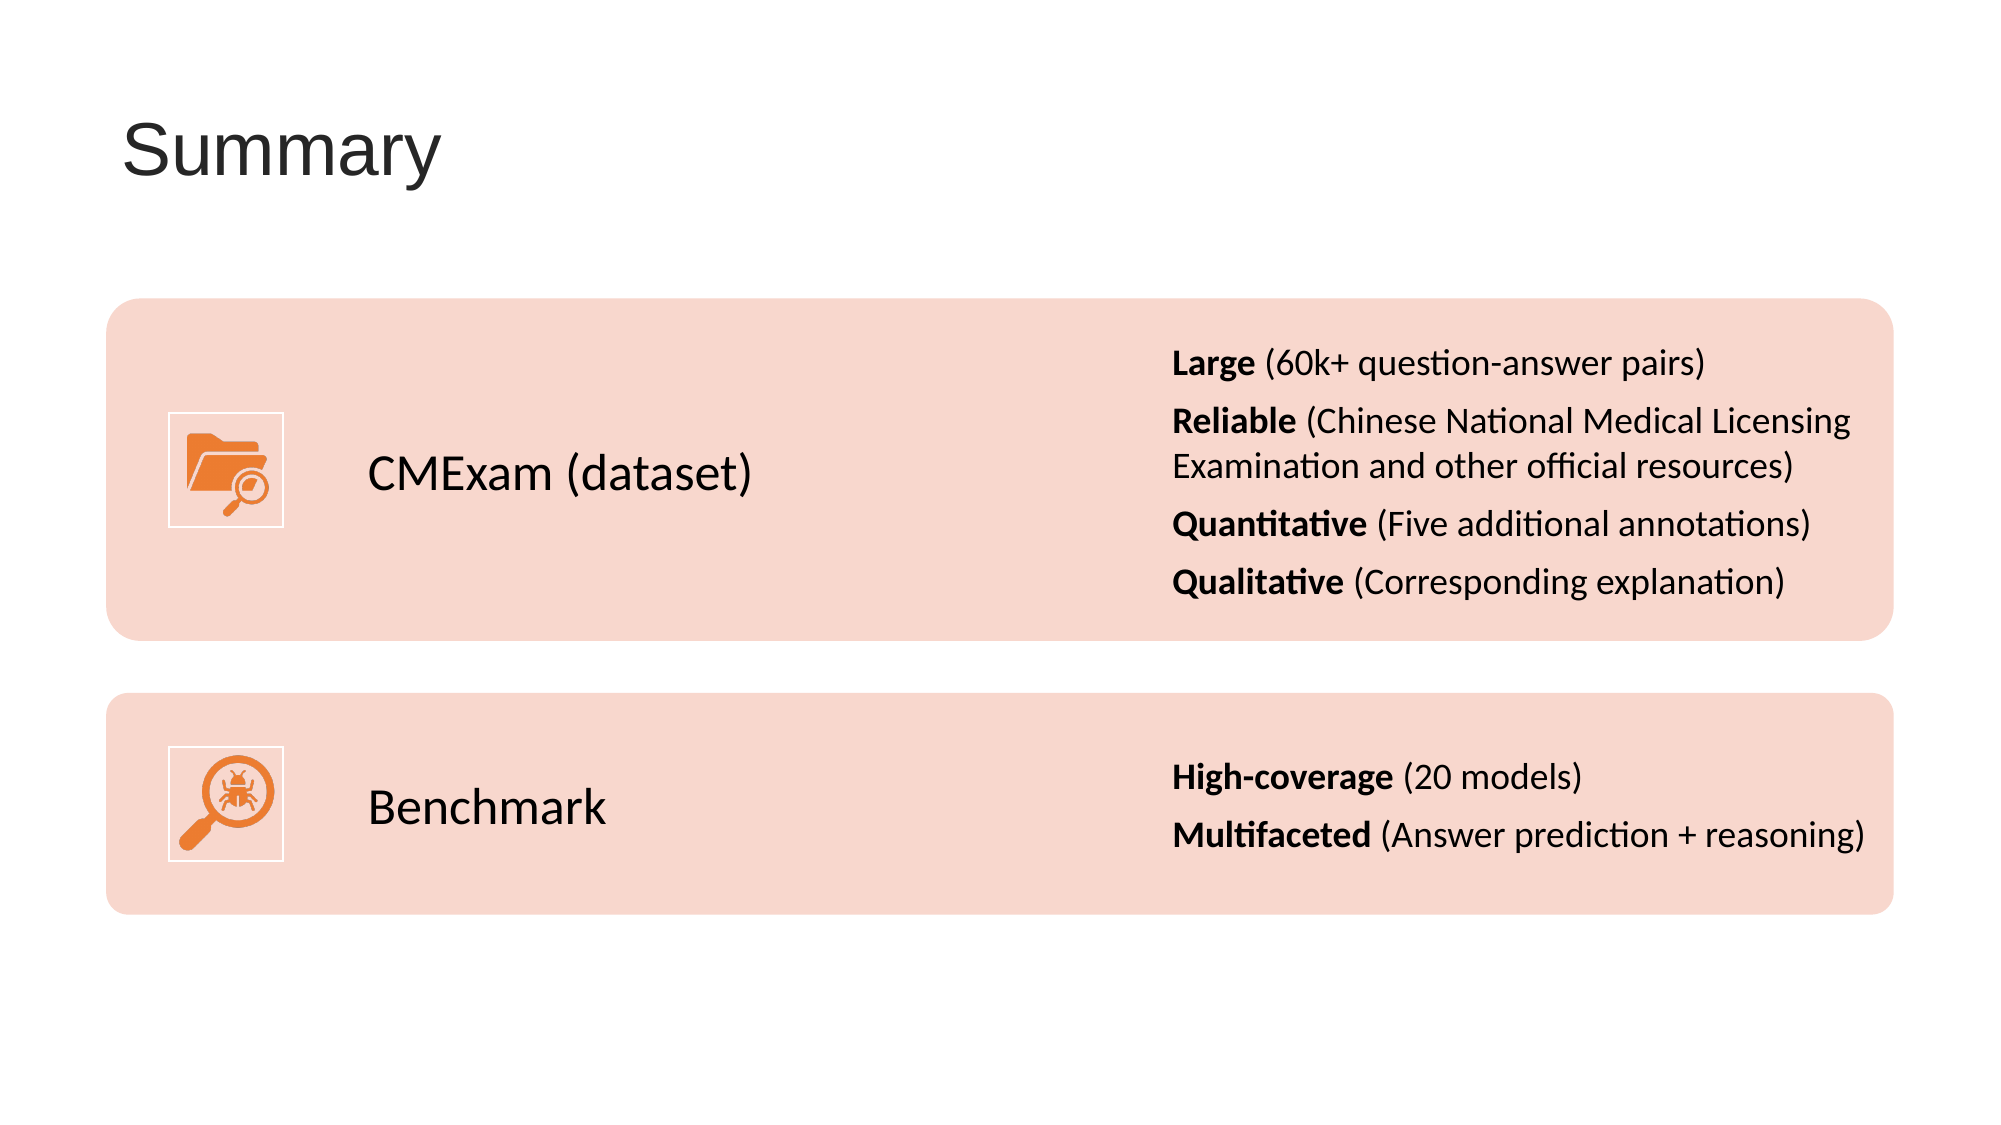

Summary
CMExam (dataset)
Large (60k+ question-answer pairs)
Reliable (Chinese National Medical Licensing Examination and other official resources)
Quantitative (Five additional annotations)
Qualitative (Corresponding explanation)
Benchmark
High-coverage (20 models)
Multifaceted (Answer prediction + reasoning)